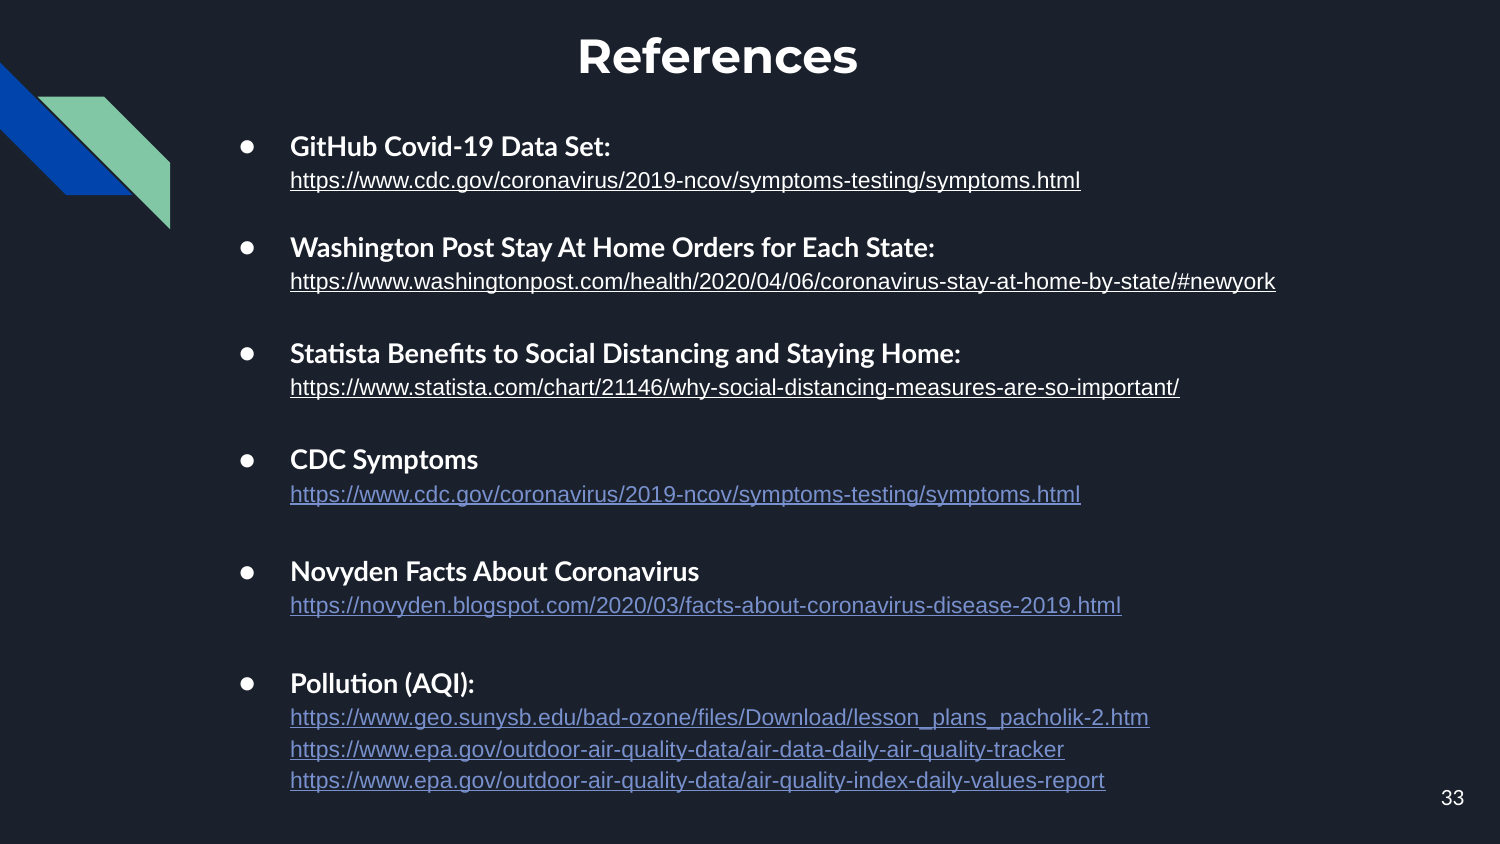

# References
GitHub Covid-19 Data Set:
https://www.cdc.gov/coronavirus/2019-ncov/symptoms-testing/symptoms.html
Washington Post Stay At Home Orders for Each State: https://www.washingtonpost.com/health/2020/04/06/coronavirus-stay-at-home-by-state/#newyork
Statista Benefits to Social Distancing and Staying Home: https://www.statista.com/chart/21146/why-social-distancing-measures-are-so-important/
CDC Symptoms
https://www.cdc.gov/coronavirus/2019-ncov/symptoms-testing/symptoms.html
Novyden Facts About Coronavirus
https://novyden.blogspot.com/2020/03/facts-about-coronavirus-disease-2019.html
Pollution (AQI):
https://www.geo.sunysb.edu/bad-ozone/files/Download/lesson_plans_pacholik-2.htm
https://www.epa.gov/outdoor-air-quality-data/air-data-daily-air-quality-tracker
https://www.epa.gov/outdoor-air-quality-data/air-quality-index-daily-values-report
33